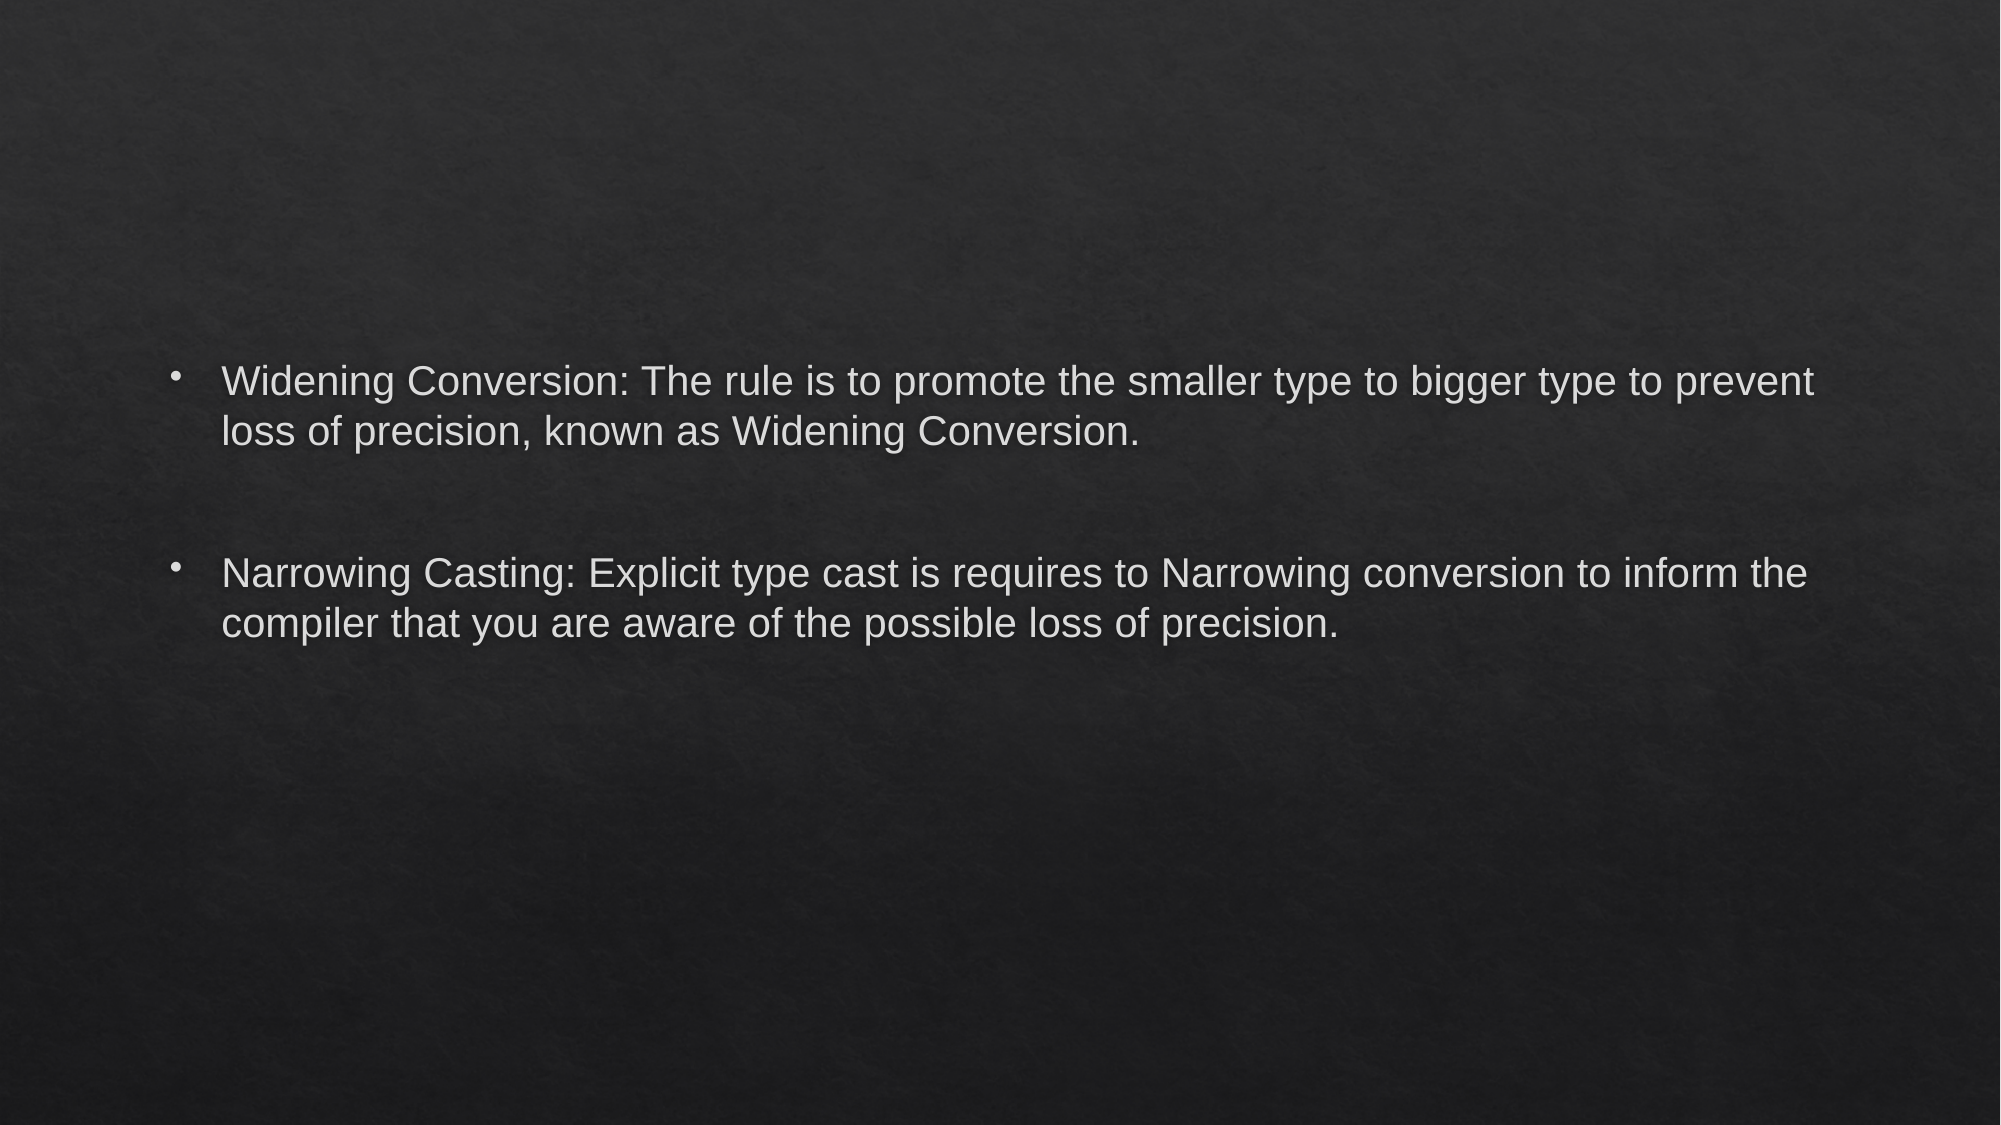

#
Widening Conversion: The rule is to promote the smaller type to bigger type to prevent loss of precision, known as Widening Conversion.

Narrowing Casting: Explicit type cast is requires to Narrowing conversion to inform the compiler that you are aware of the possible loss of precision.